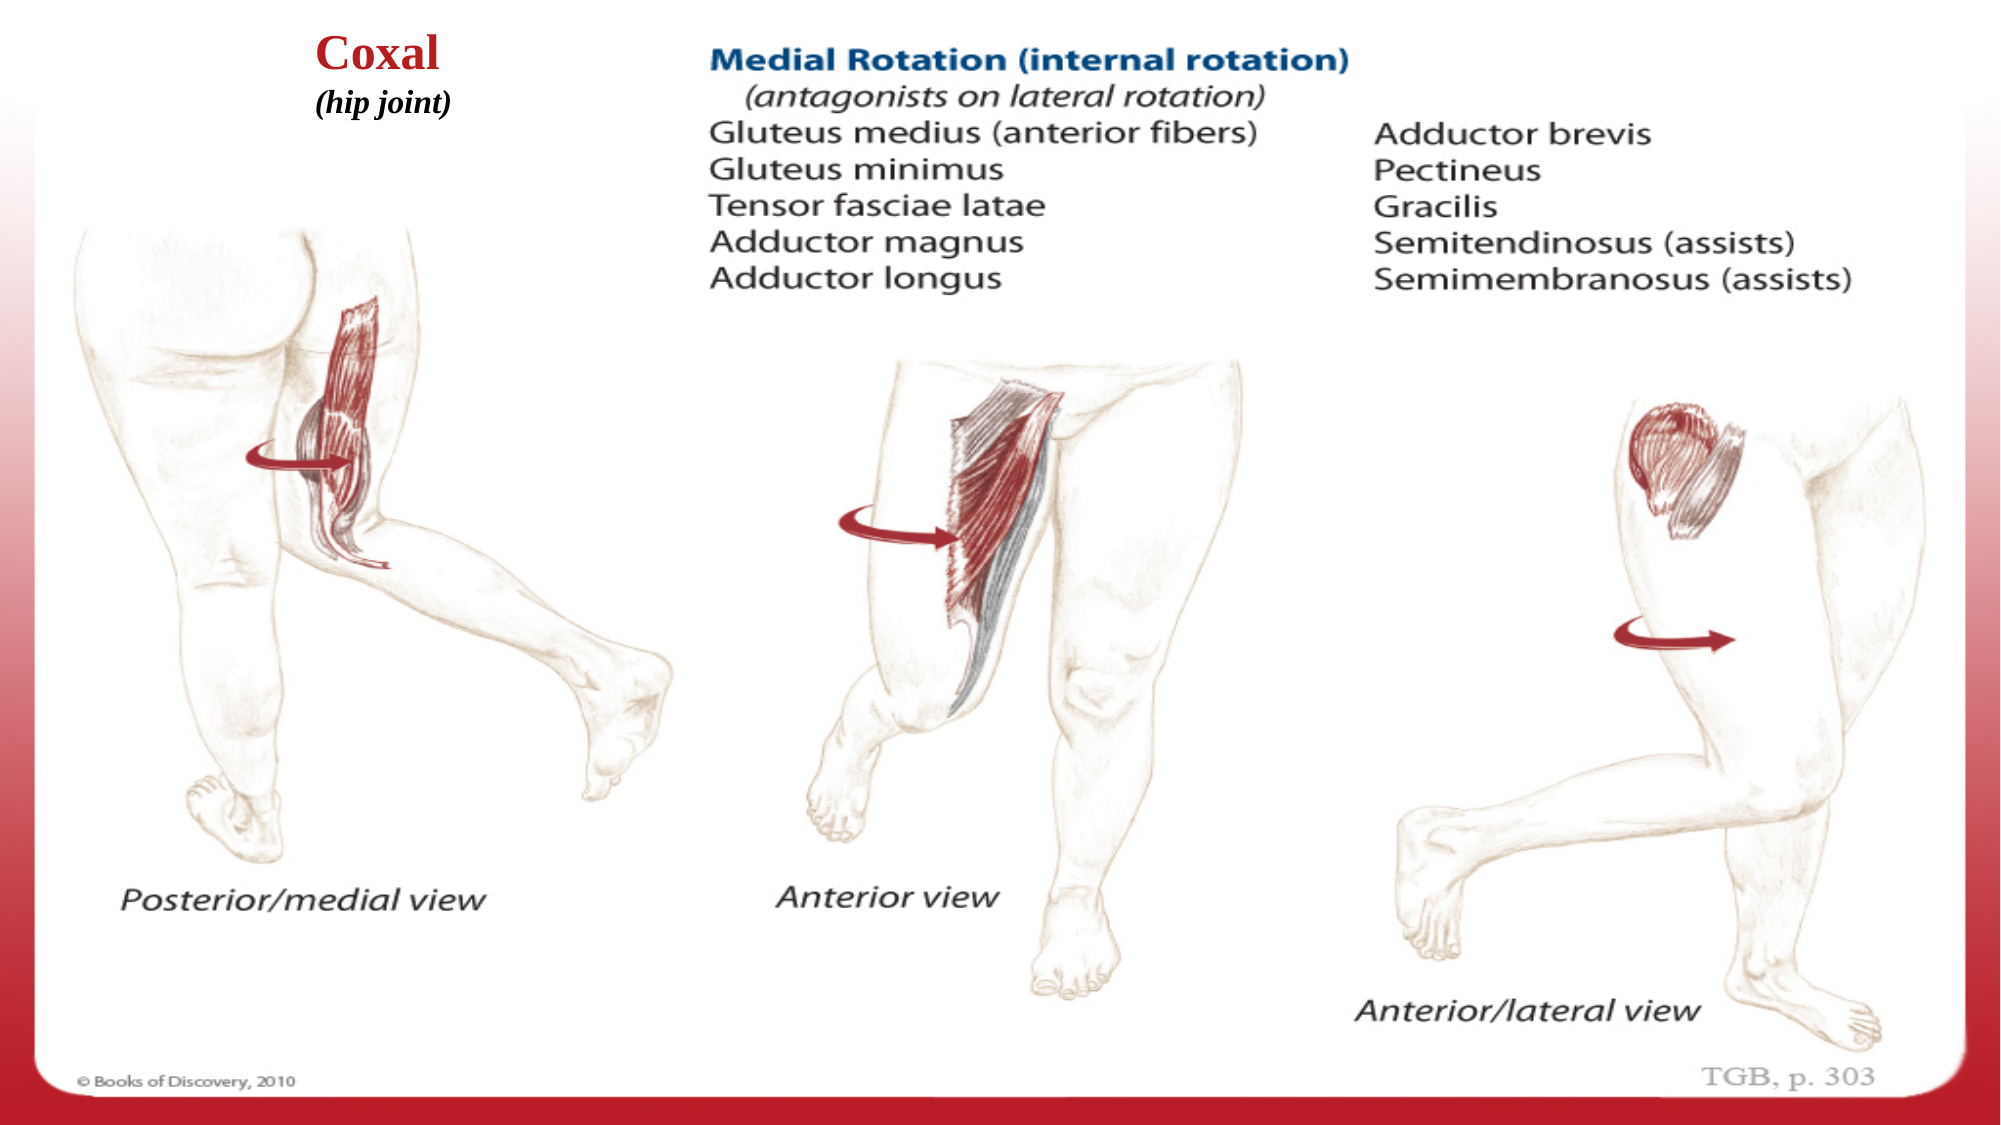

Synergists - Coxal, Medial Rotation
Coxal
(hip joint)